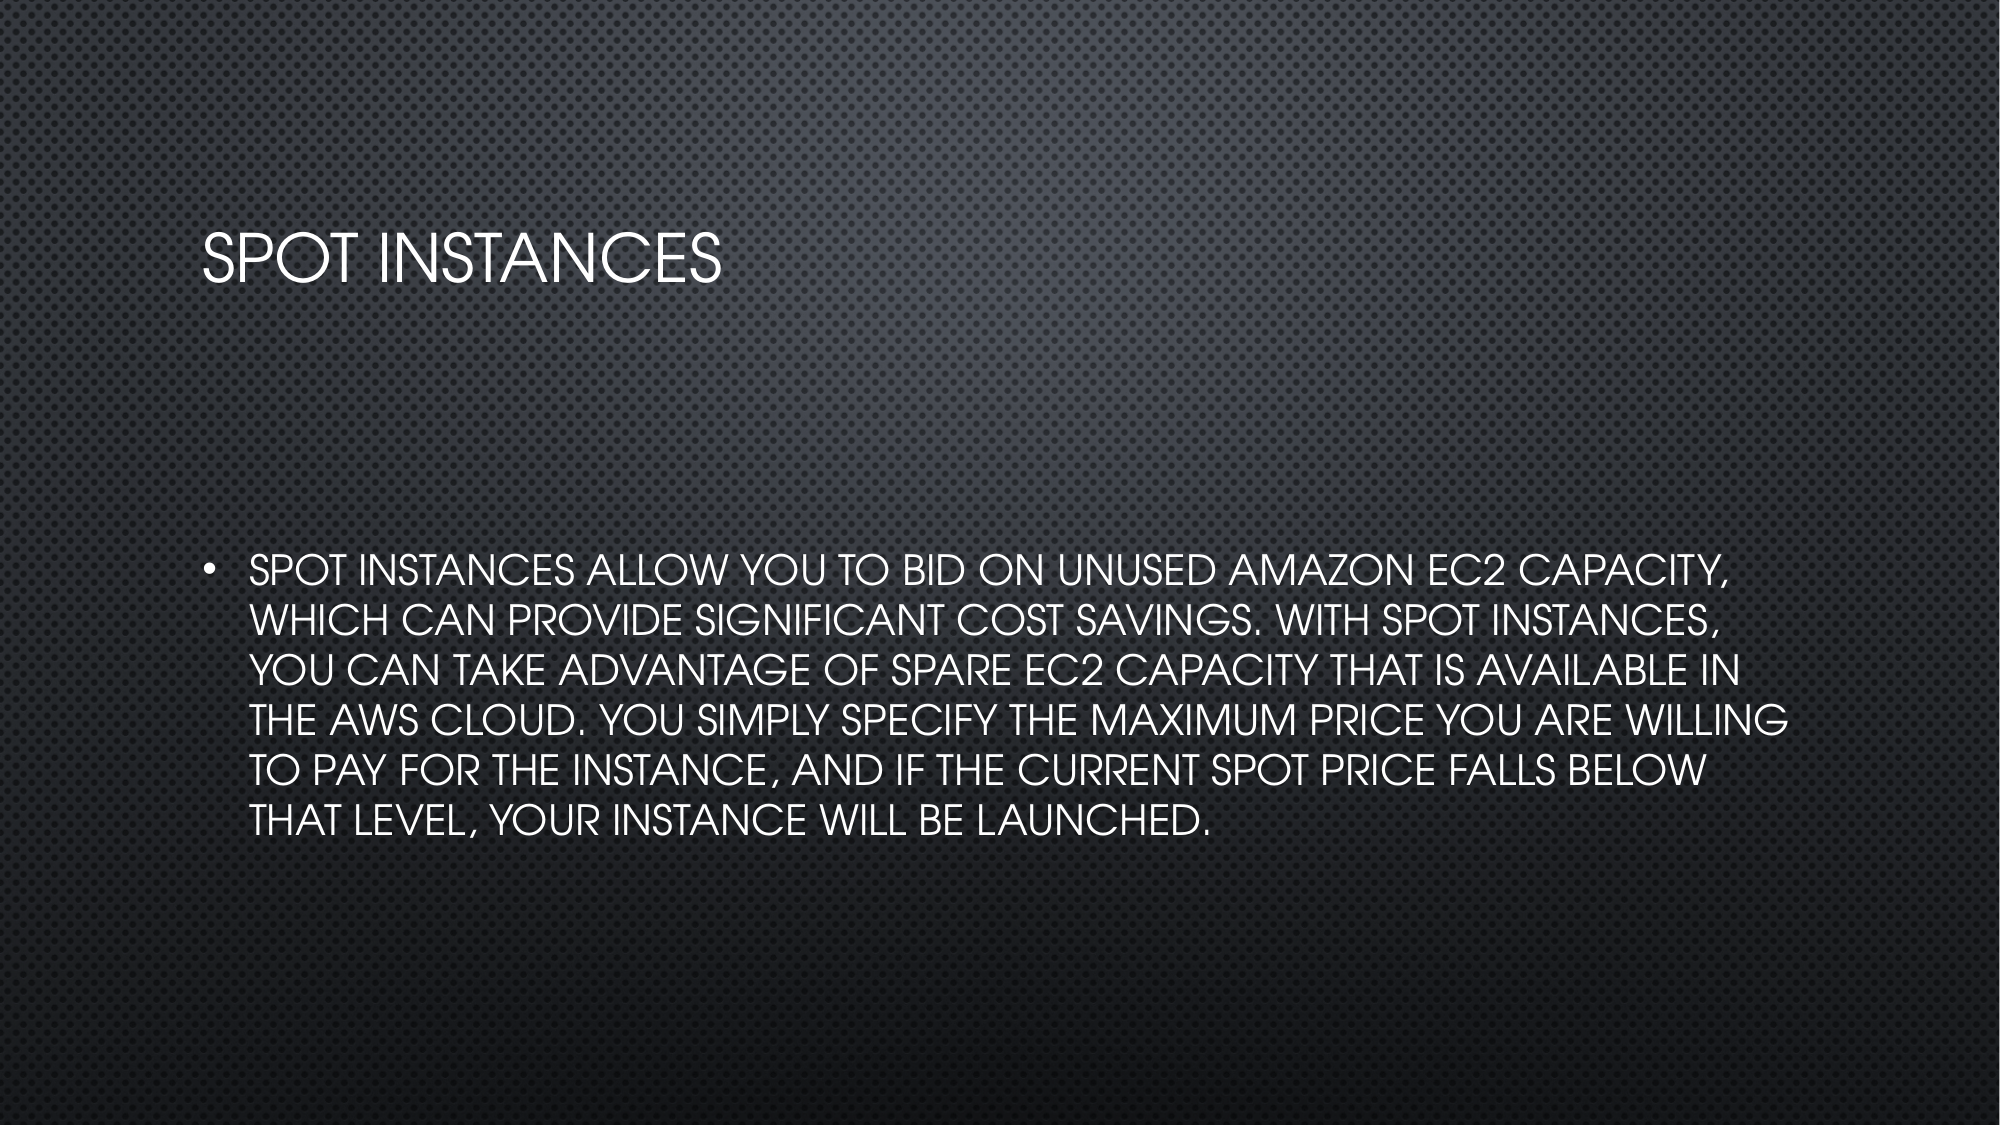

# Spot Instances
Spot Instances allow you to bid on unused Amazon EC2 capacity, which can provide significant cost savings. With Spot Instances, you can take advantage of spare EC2 capacity that is available in the AWS cloud. You simply specify the maximum price you are willing to pay for the instance, and if the current Spot price falls below that level, your instance will be launched.